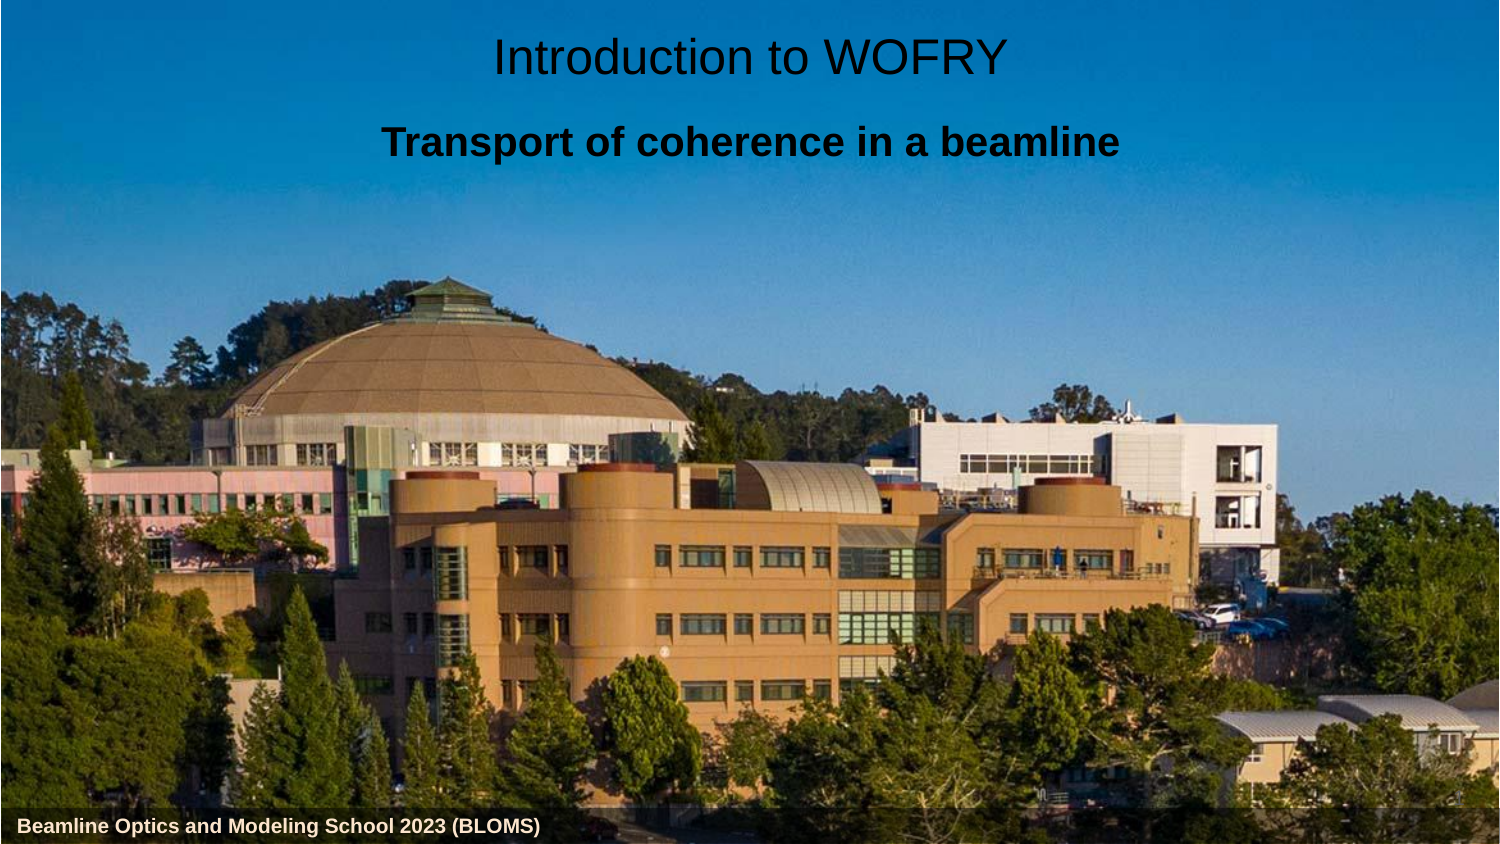

# Introduction to WOFRY
Transport of coherence in a beamline
1